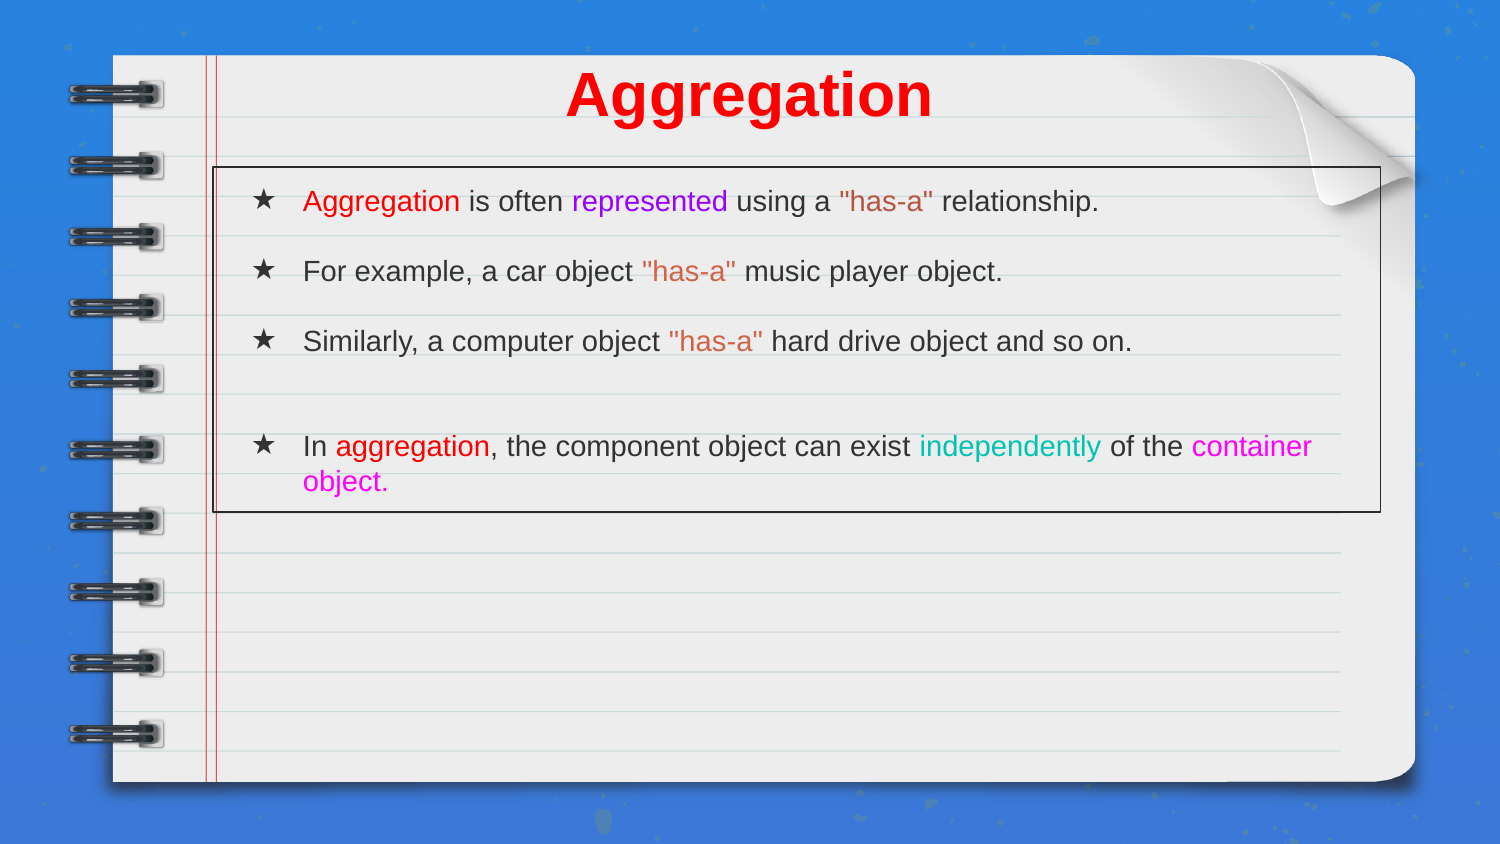

# Aggregation
Aggregation is often represented using a "has-a" relationship.

For example, a car object "has-a" music player object.

Similarly, a computer object "has-a" hard drive object and so on.

In aggregation, the component object can exist independently of the container object.